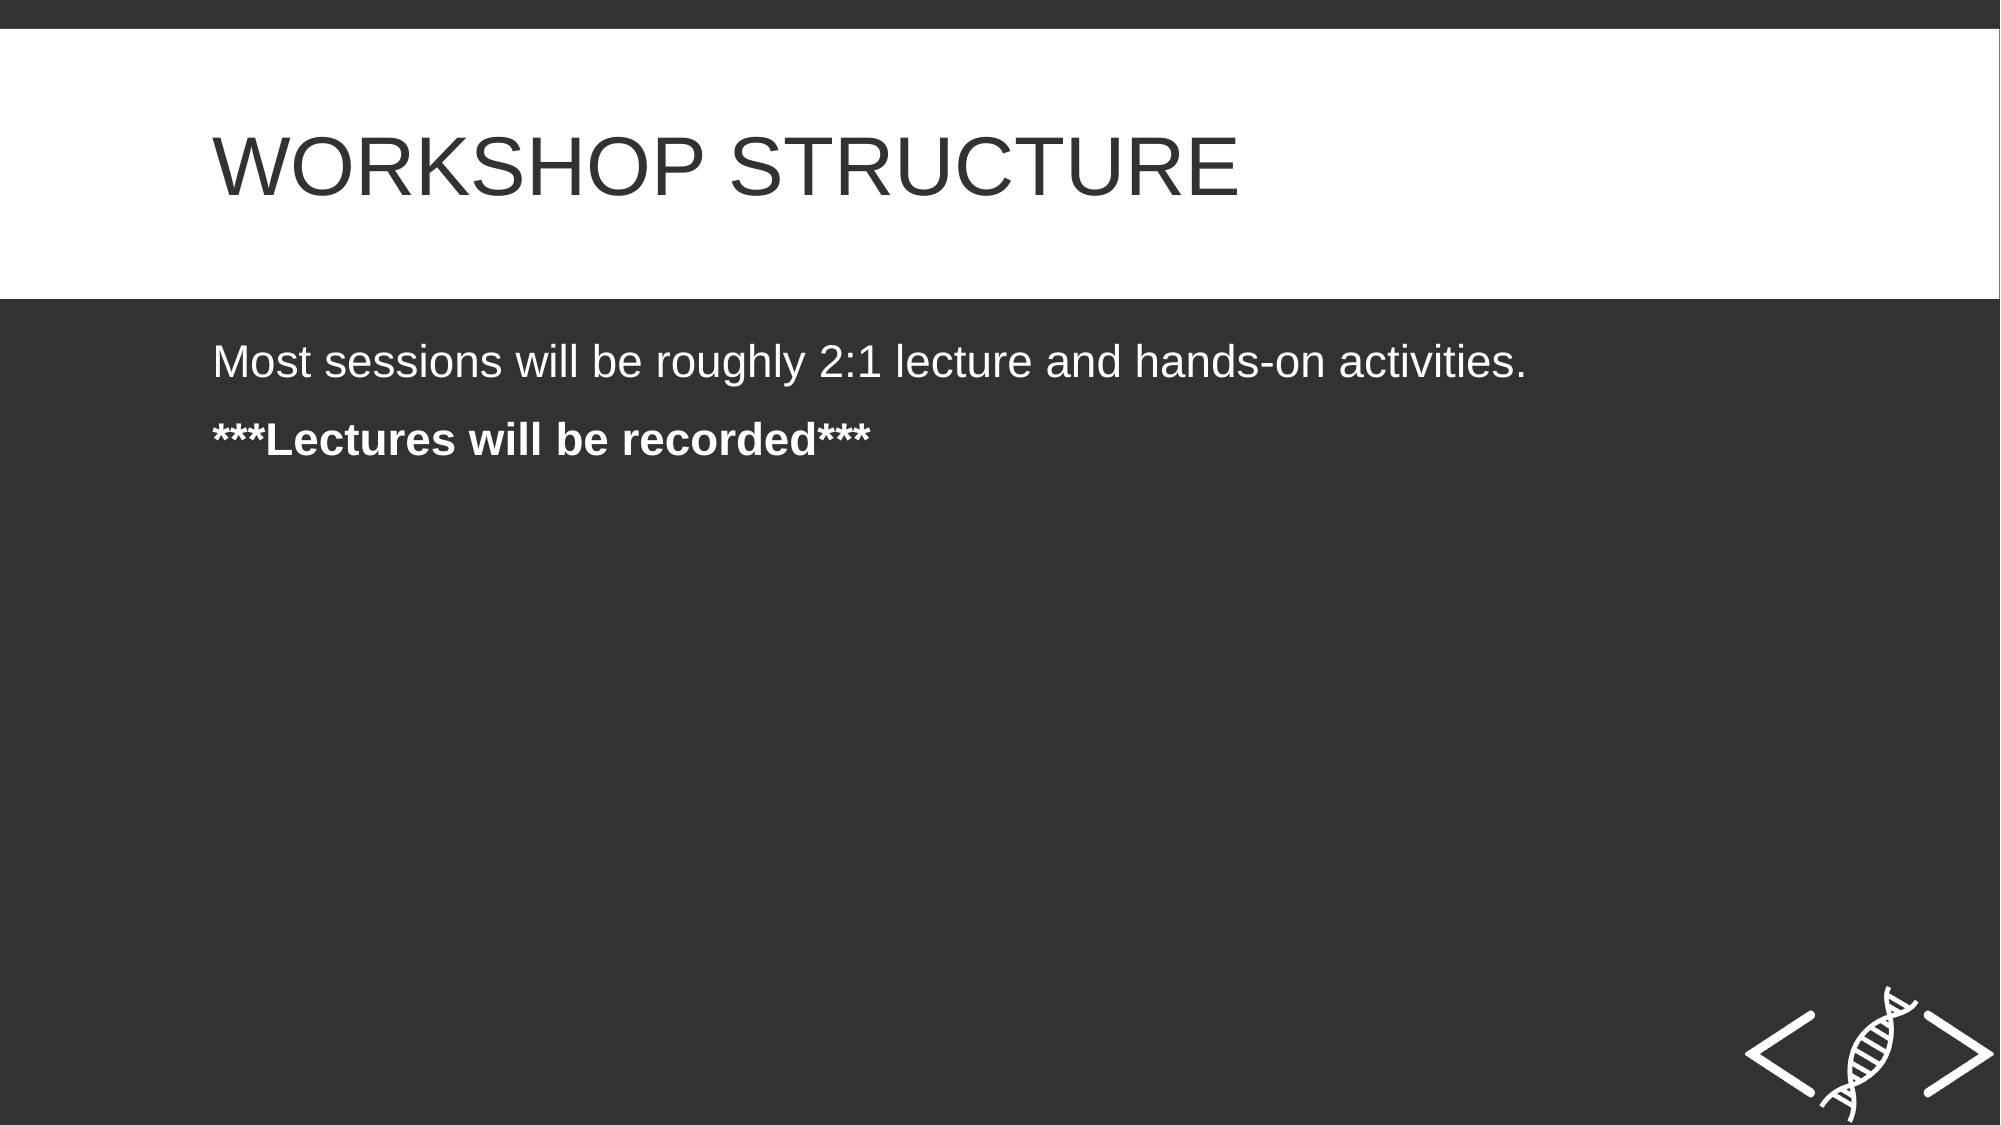

# Workshop Structure
Most sessions will be roughly 2:1 lecture and hands-on activities.
***Lectures will be recorded***